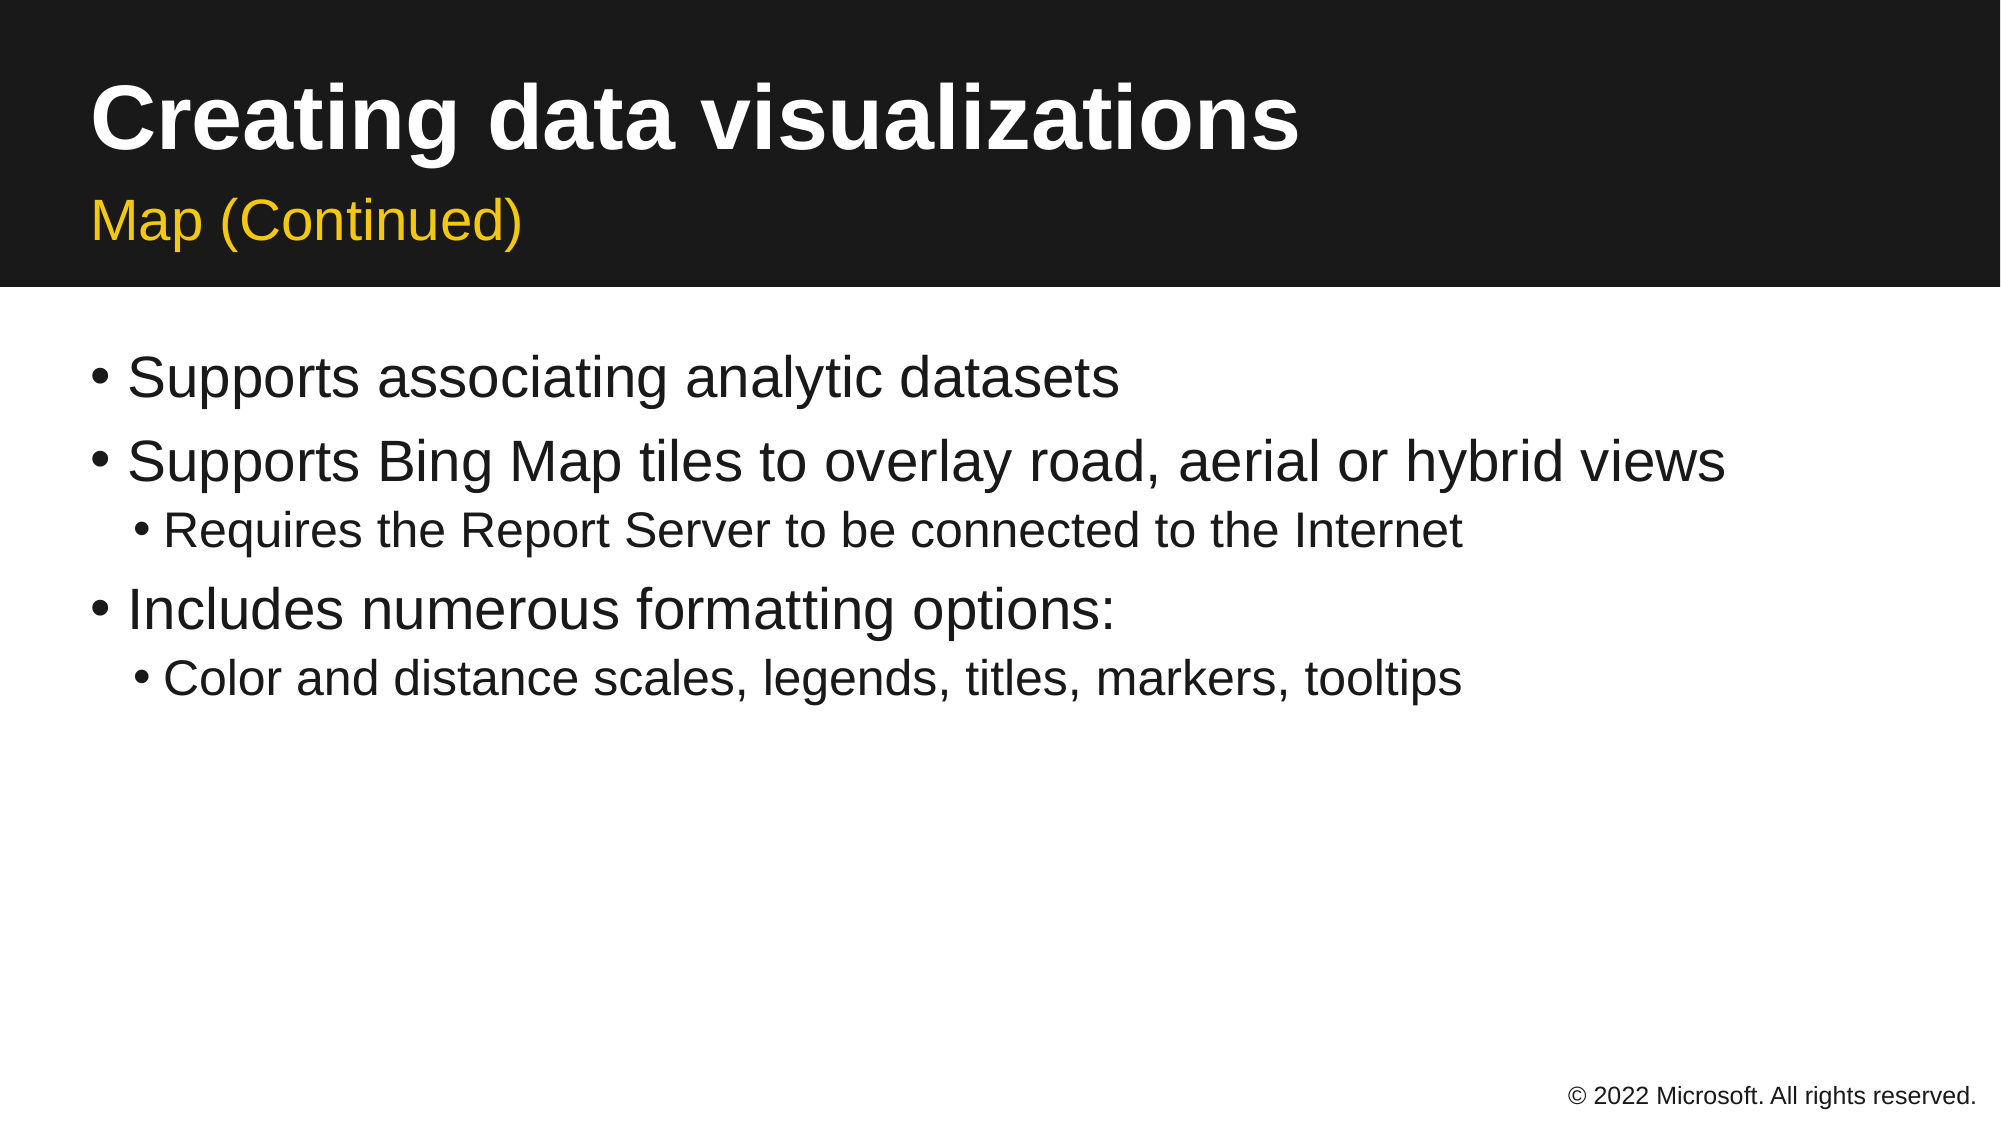

# Creating data visualizations
Map (Continued)
Supports associating analytic datasets
Supports Bing Map tiles to overlay road, aerial or hybrid views
Requires the Report Server to be connected to the Internet
Includes numerous formatting options:
Color and distance scales, legends, titles, markers, tooltips

© 2022 Microsoft. All rights reserved.